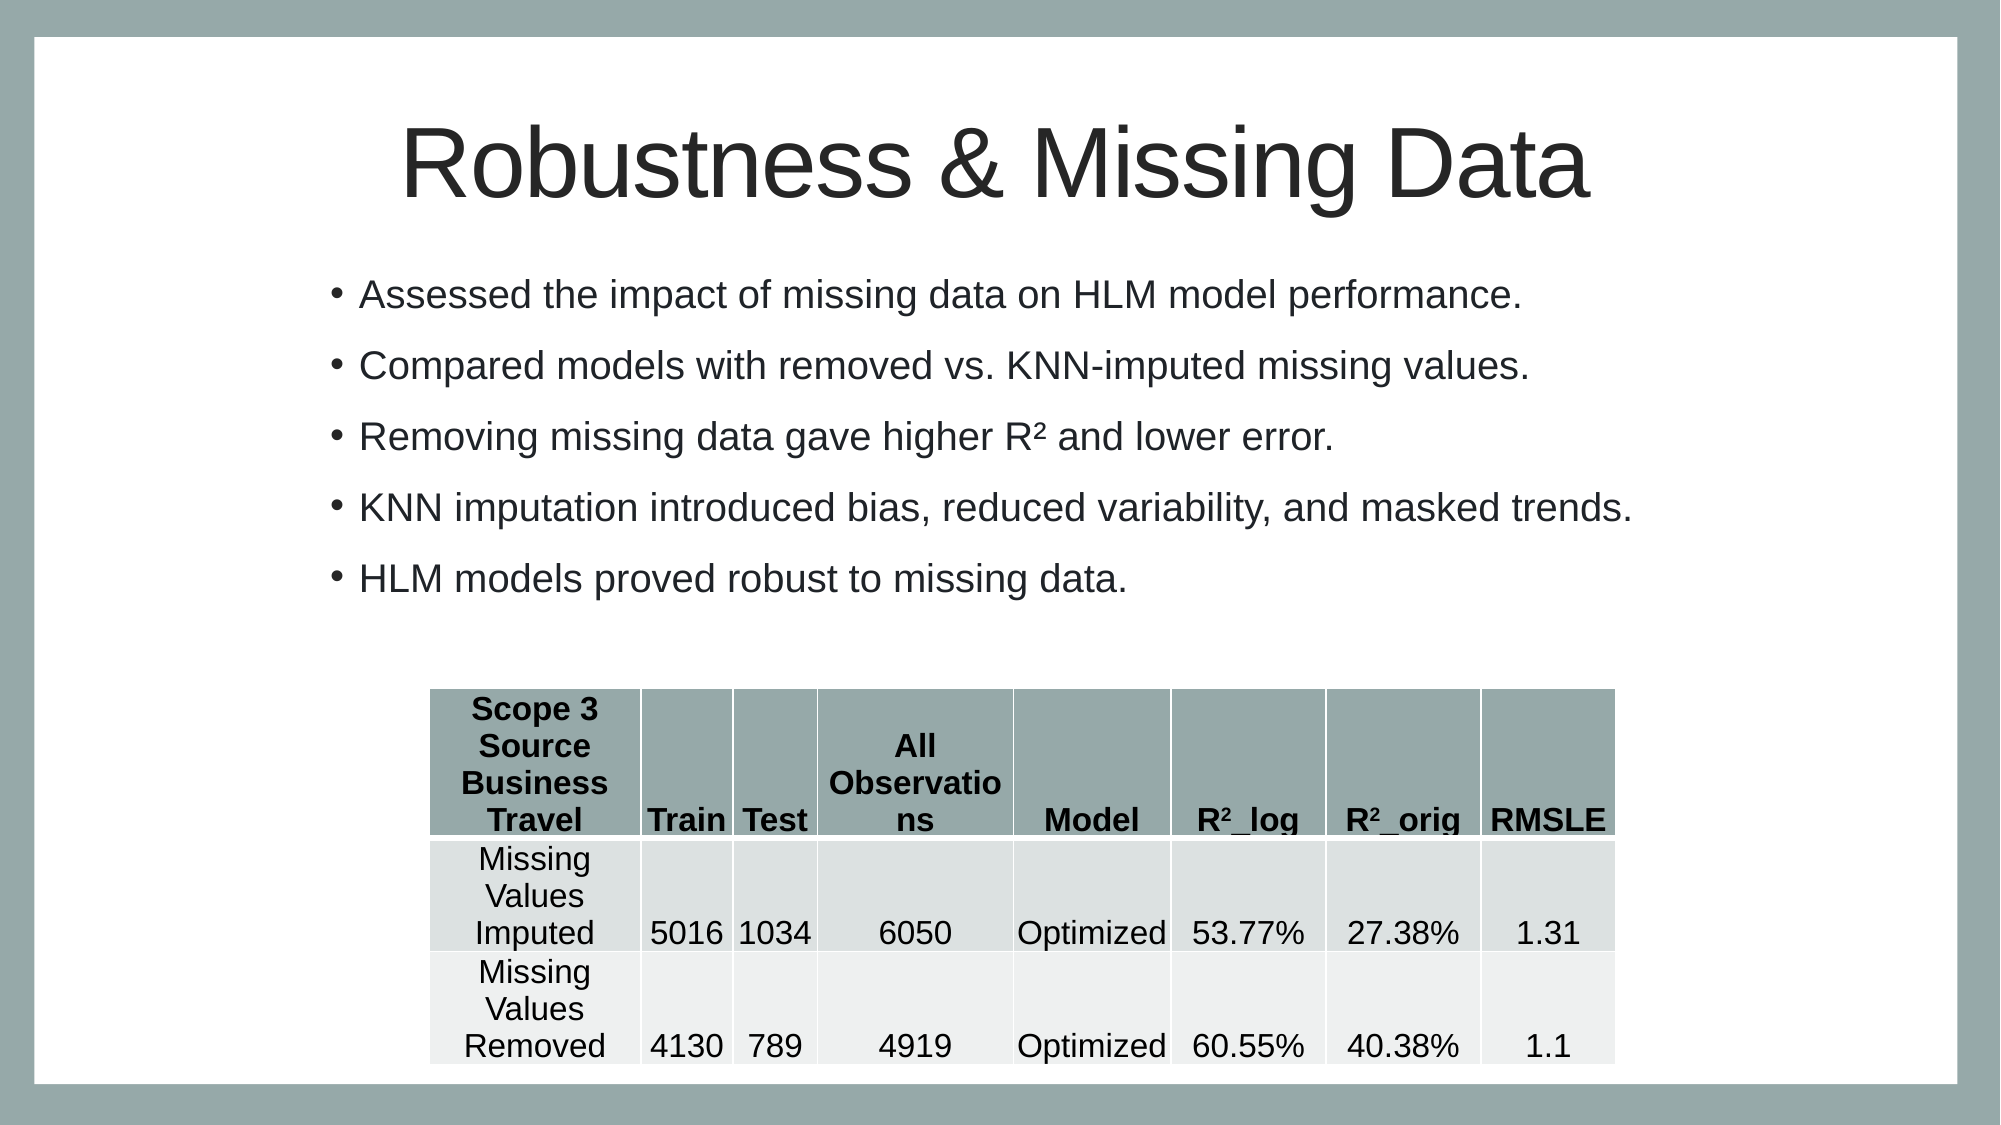

# Robustness & Missing Data
Assessed the impact of missing data on HLM model performance.
Compared models with removed vs. KNN-imputed missing values.
Removing missing data gave higher R² and lower error.
KNN imputation introduced bias, reduced variability, and masked trends.
HLM models proved robust to missing data.
| Scope 3 Source Business Travel | Train | Test | All Observations | Model | R2\_log | R2\_orig | RMSLE |
| --- | --- | --- | --- | --- | --- | --- | --- |
| Missing Values Imputed | 5016 | 1034 | 6050 | Optimized | 53.77% | 27.38% | 1.31 |
| Missing Values Removed | 4130 | 789 | 4919 | Optimized | 60.55% | 40.38% | 1.1 |